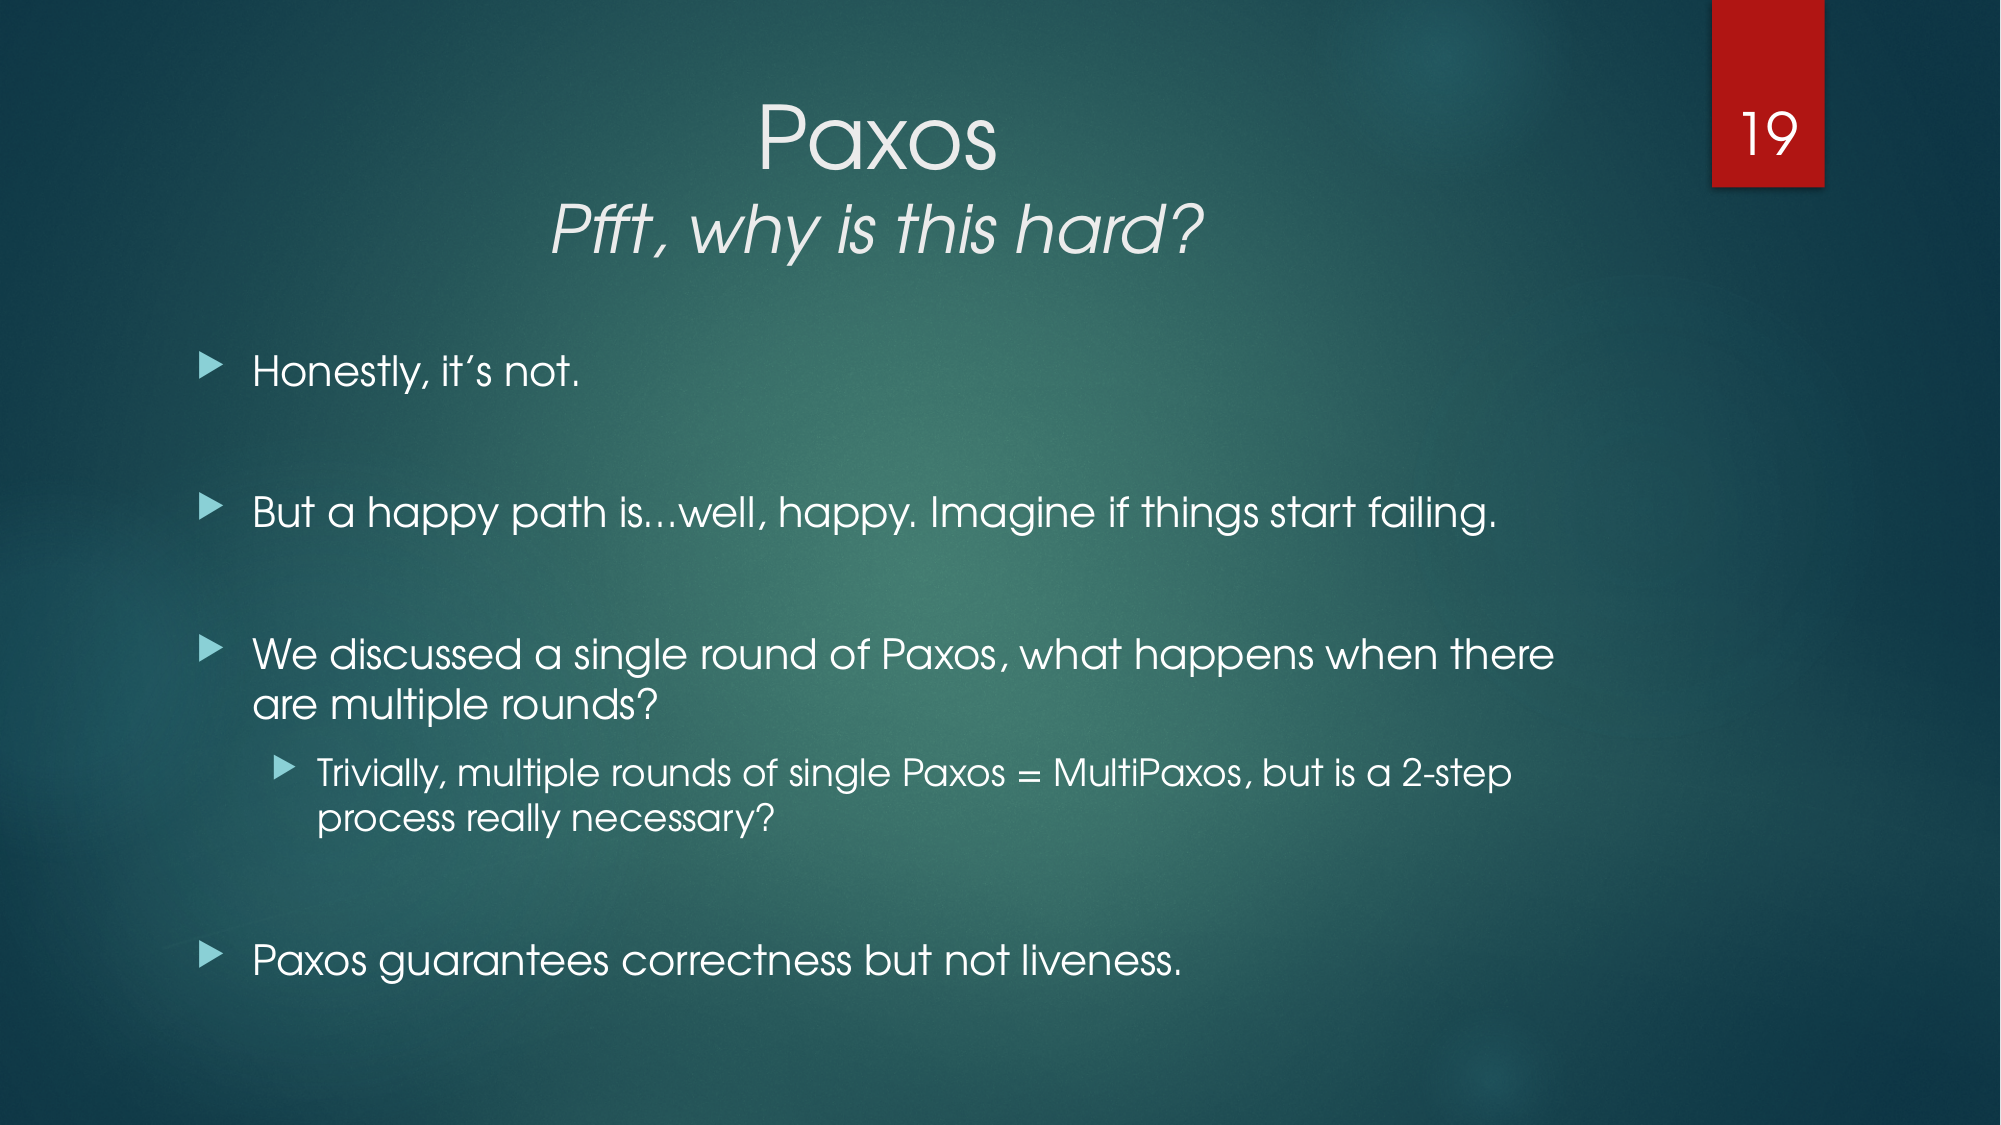

19
# Paxos Pfft, why is this hard?
Honestly, it’s not.

But a happy path is…well, happy. Imagine if things start failing.

We discussed a single round of Paxos, what happens when there are multiple rounds?
Trivially, multiple rounds of single Paxos = MultiPaxos, but is a 2-step process really necessary?

Paxos guarantees correctness but not liveness.